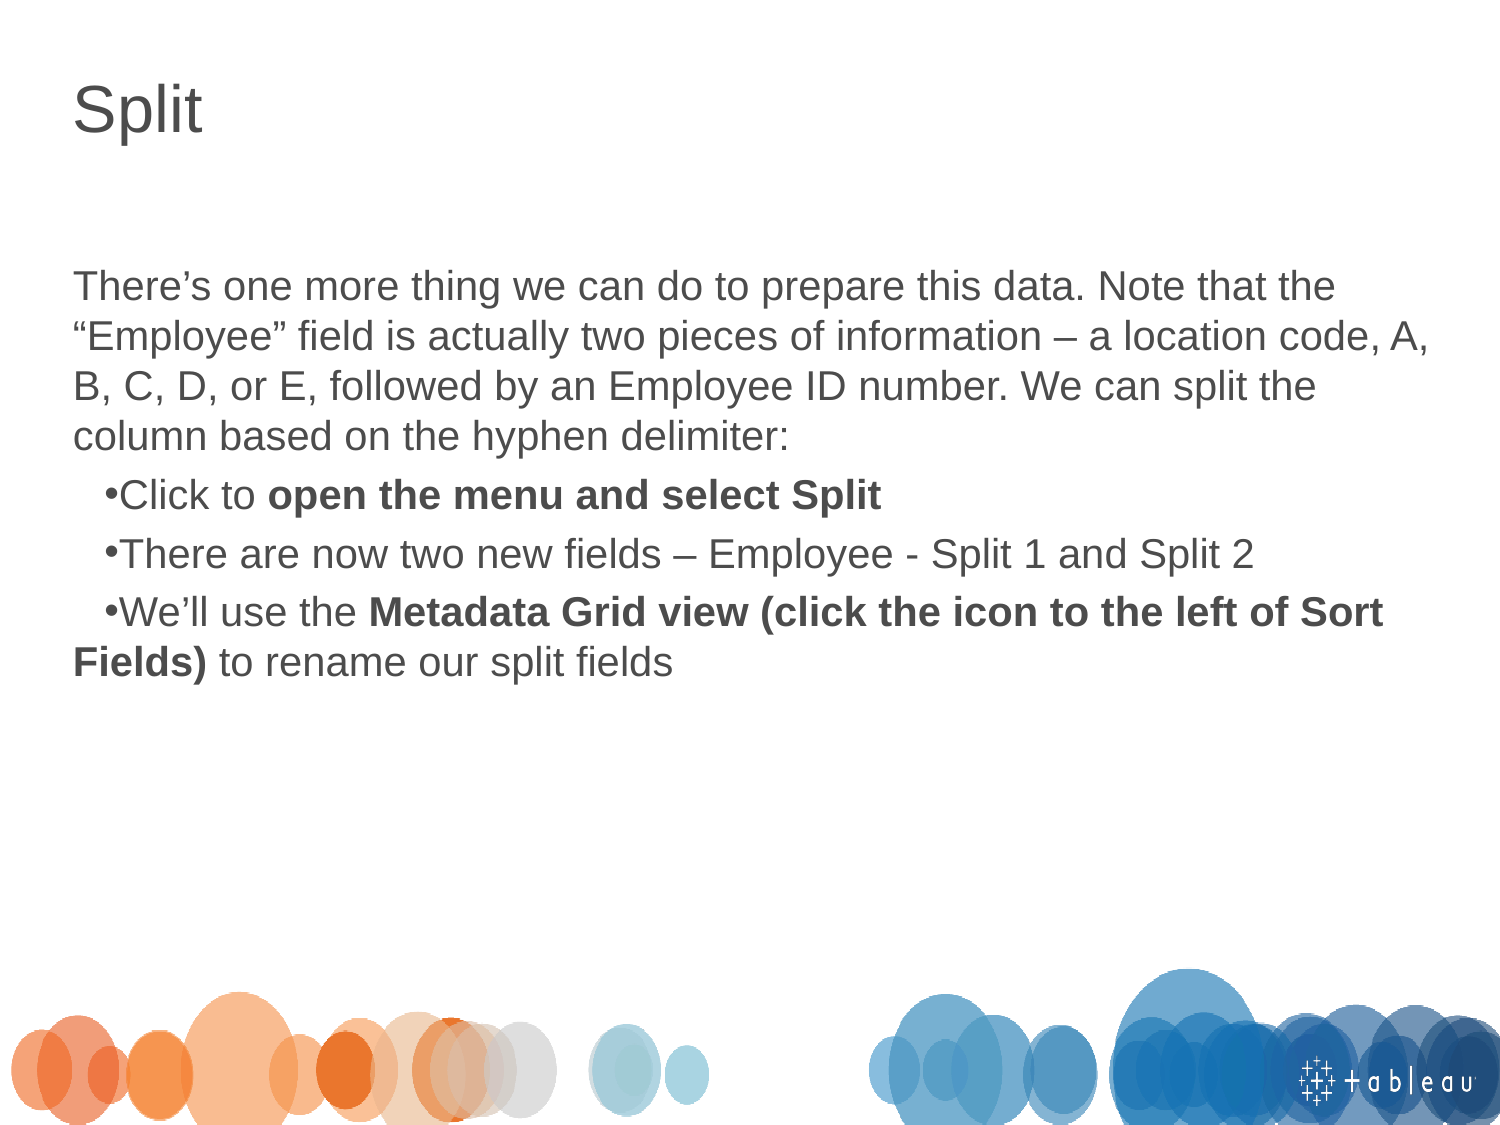

Split
There’s one more thing we can do to prepare this data. Note that the “Employee” field is actually two pieces of information – a location code, A, B, C, D, or E, followed by an Employee ID number. We can split the column based on the hyphen delimiter:
Click to open the menu and select Split
There are now two new fields – Employee - Split 1 and Split 2
We’ll use the Metadata Grid view (click the icon to the left of Sort Fields) to rename our split fields